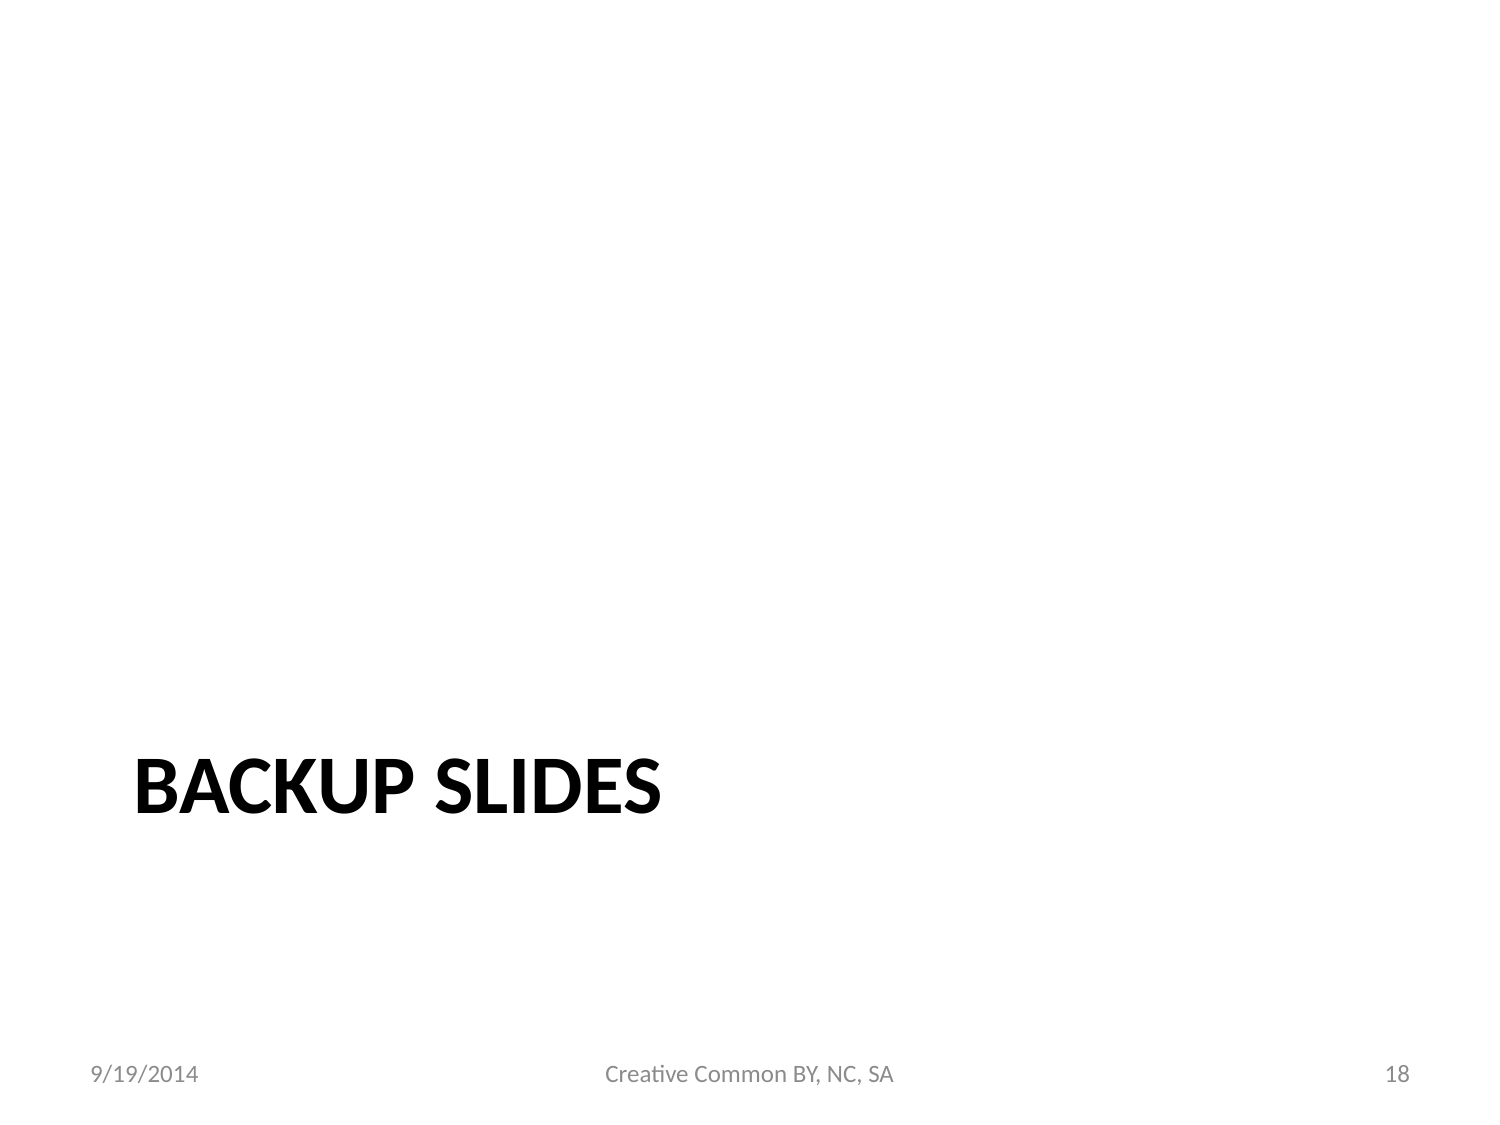

# Backup Slides
9/19/2014
Creative Common BY, NC, SA
18